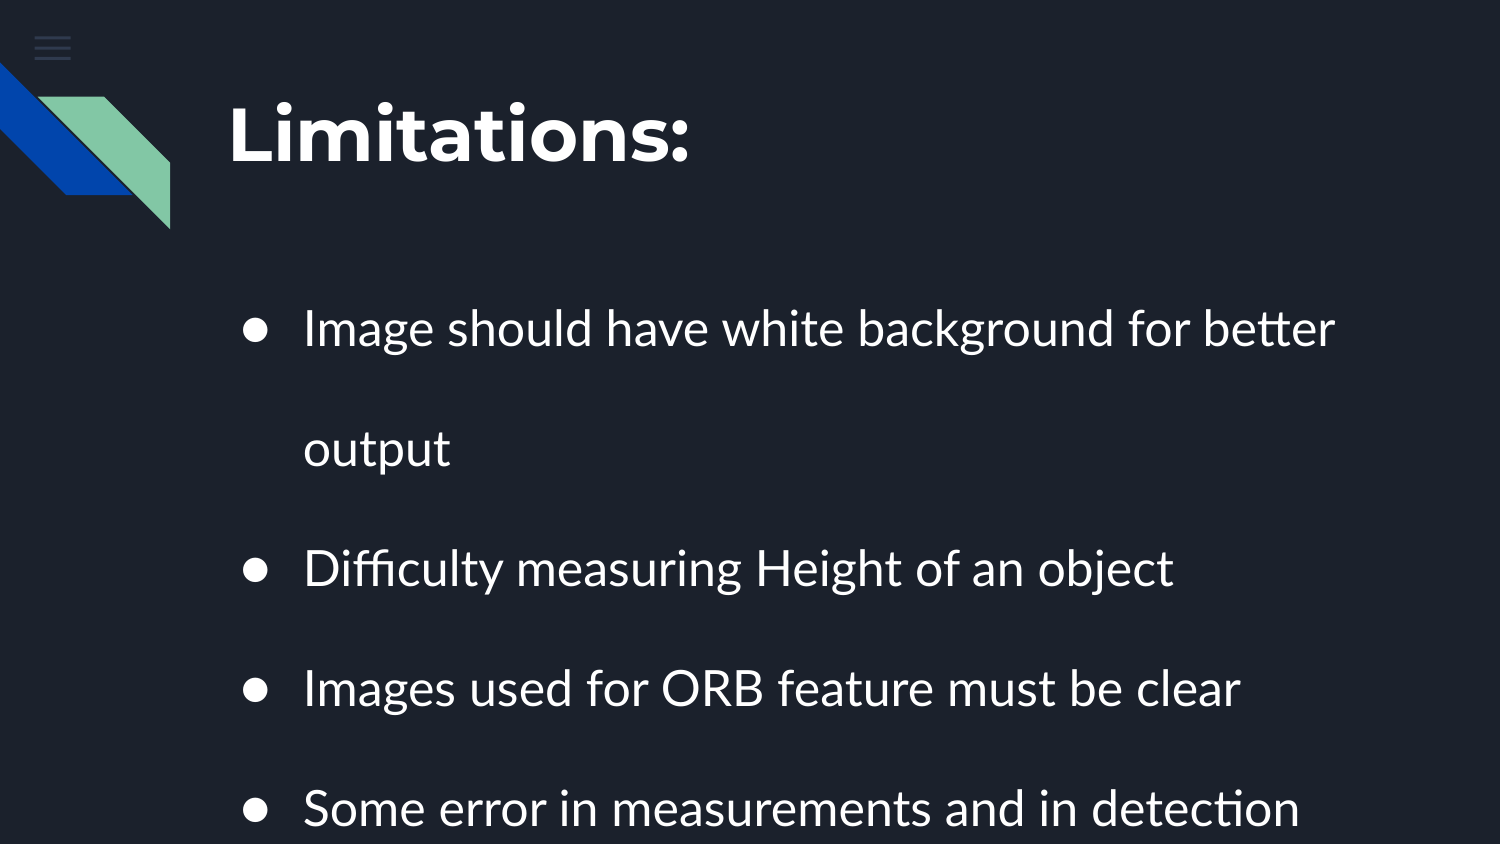

# Limitations:
Image should have white background for better output
Difficulty measuring Height of an object
Images used for ORB feature must be clear
Some error in measurements and in detection